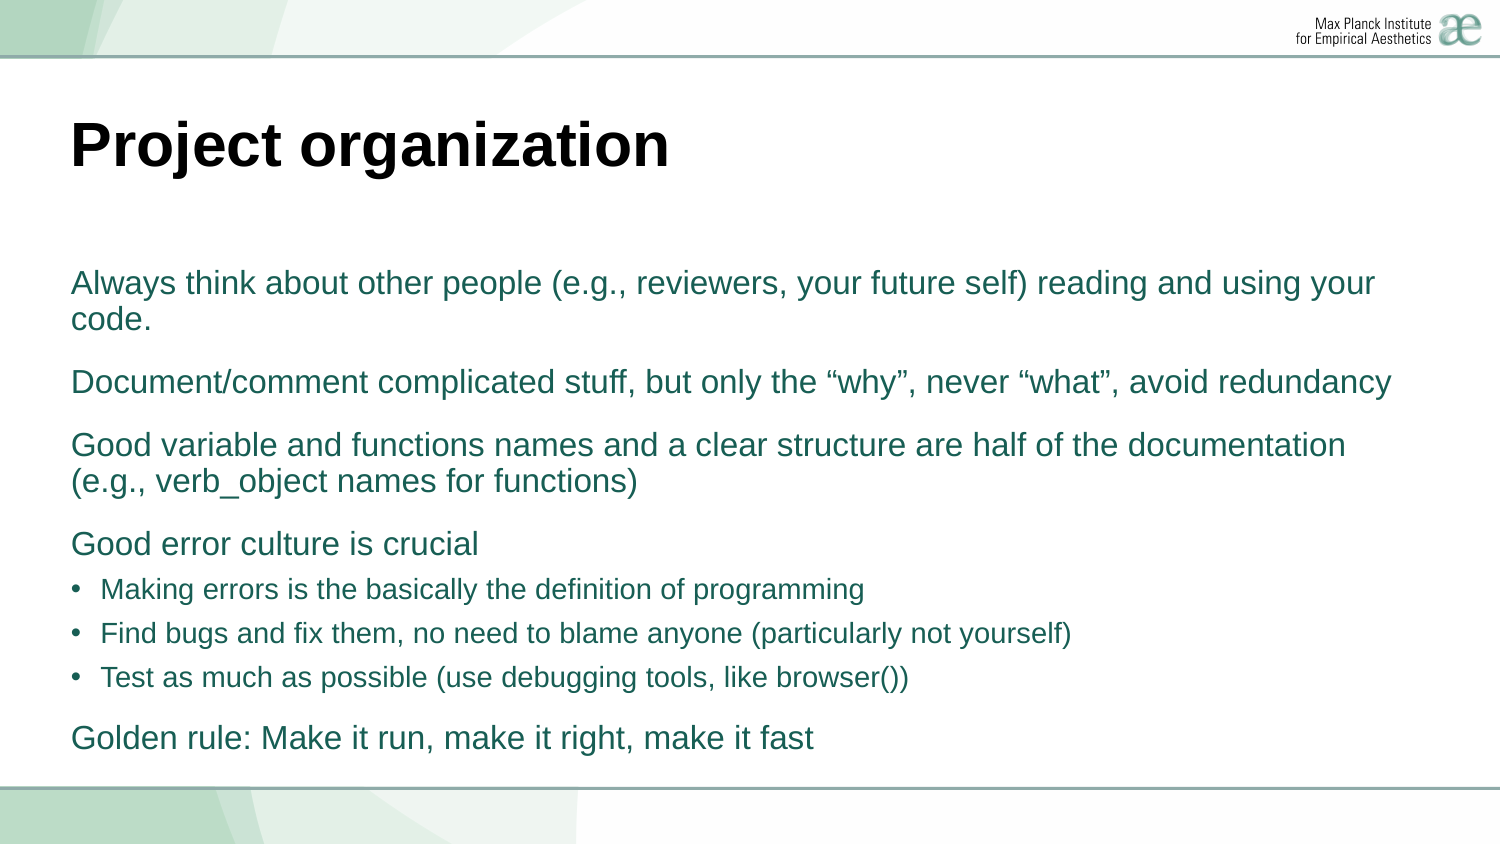

# Project organization
Always think about other people (e.g., reviewers, your future self) reading and using your code.
Document/comment complicated stuff, but only the “why”, never “what”, avoid redundancy
Good variable and functions names and a clear structure are half of the documentation (e.g., verb_object names for functions)
Good error culture is crucial
Making errors is the basically the definition of programming
Find bugs and fix them, no need to blame anyone (particularly not yourself)
Test as much as possible (use debugging tools, like browser())
Golden rule: Make it run, make it right, make it fast